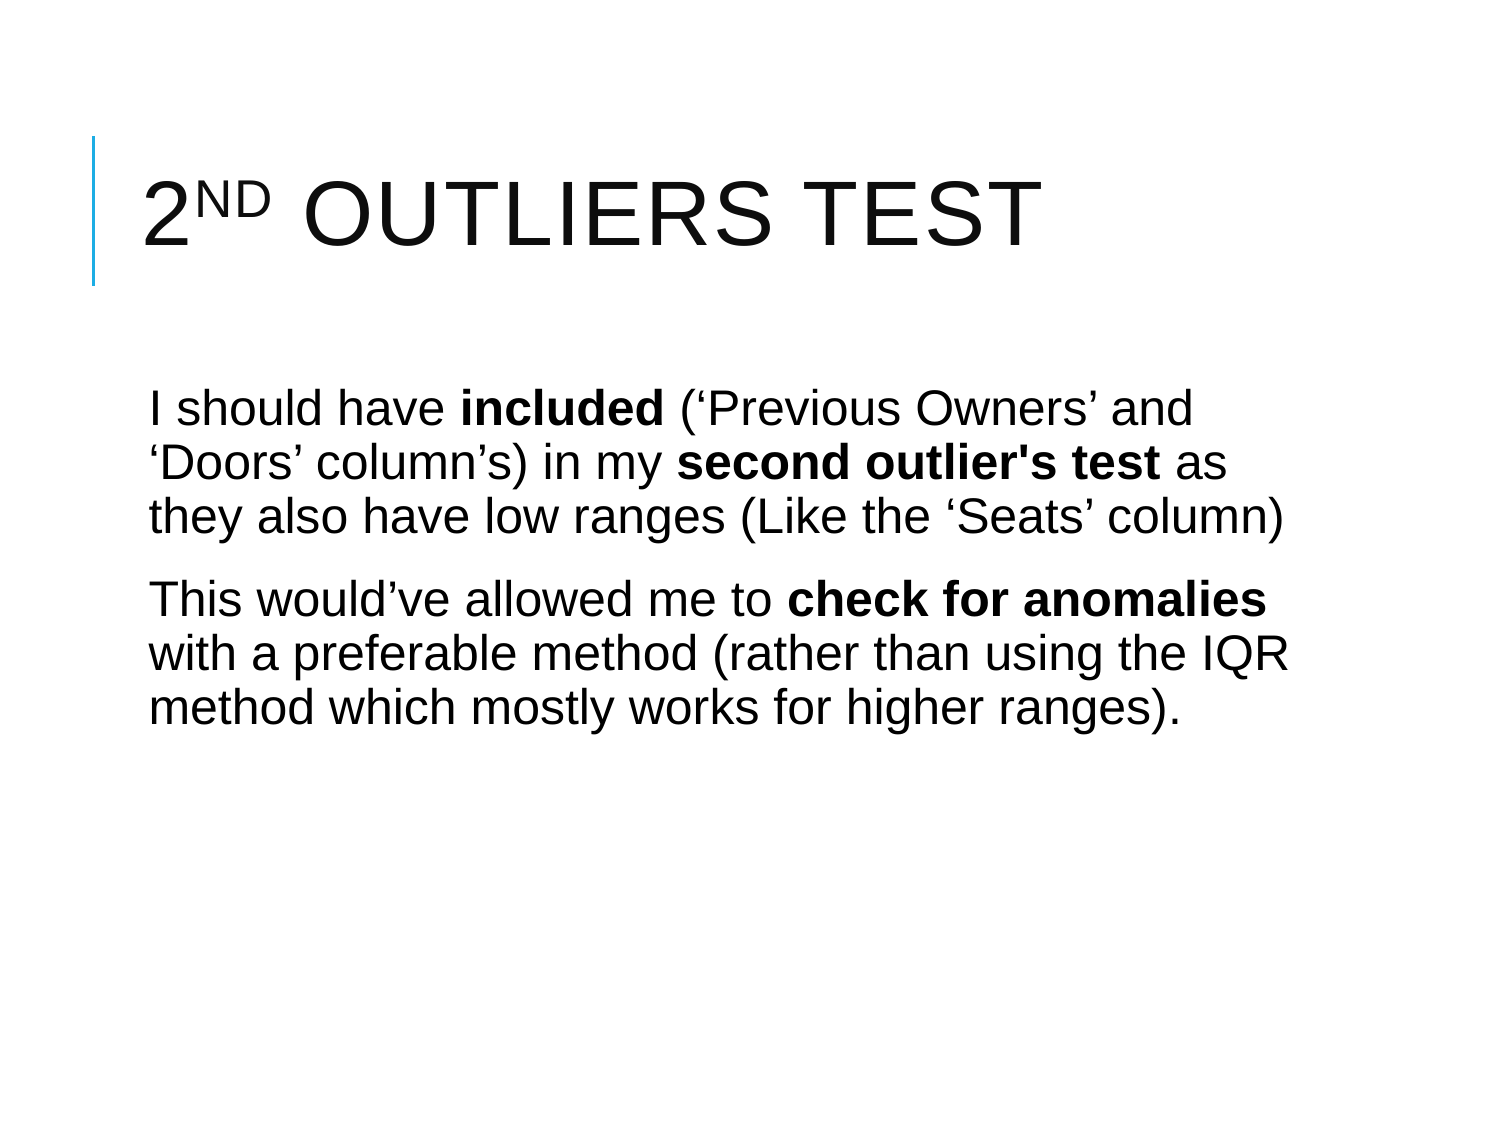

# 2nd Outliers test
I should have included (‘Previous Owners’ and ‘Doors’ column’s) in my second outlier's test as they also have low ranges (Like the ‘Seats’ column)
This would’ve allowed me to check for anomalies with a preferable method (rather than using the IQR method which mostly works for higher ranges).